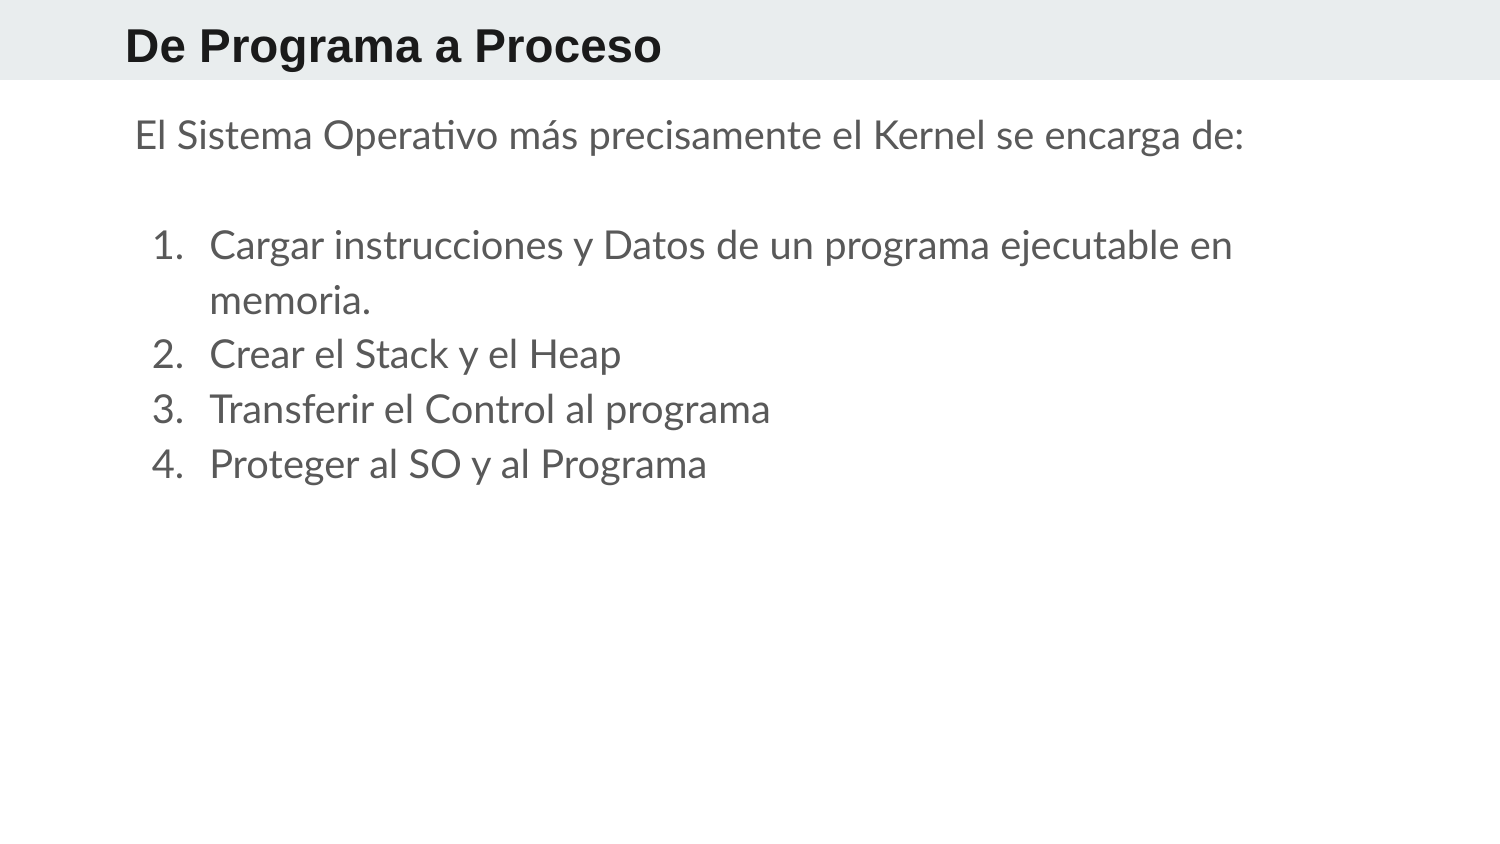

# De Programa a Proceso
El Sistema Operativo más precisamente el Kernel se encarga de:

Cargar instrucciones y Datos de un programa ejecutable en memoria.
Crear el Stack y el Heap
Transferir el Control al programa
Proteger al SO y al Programa